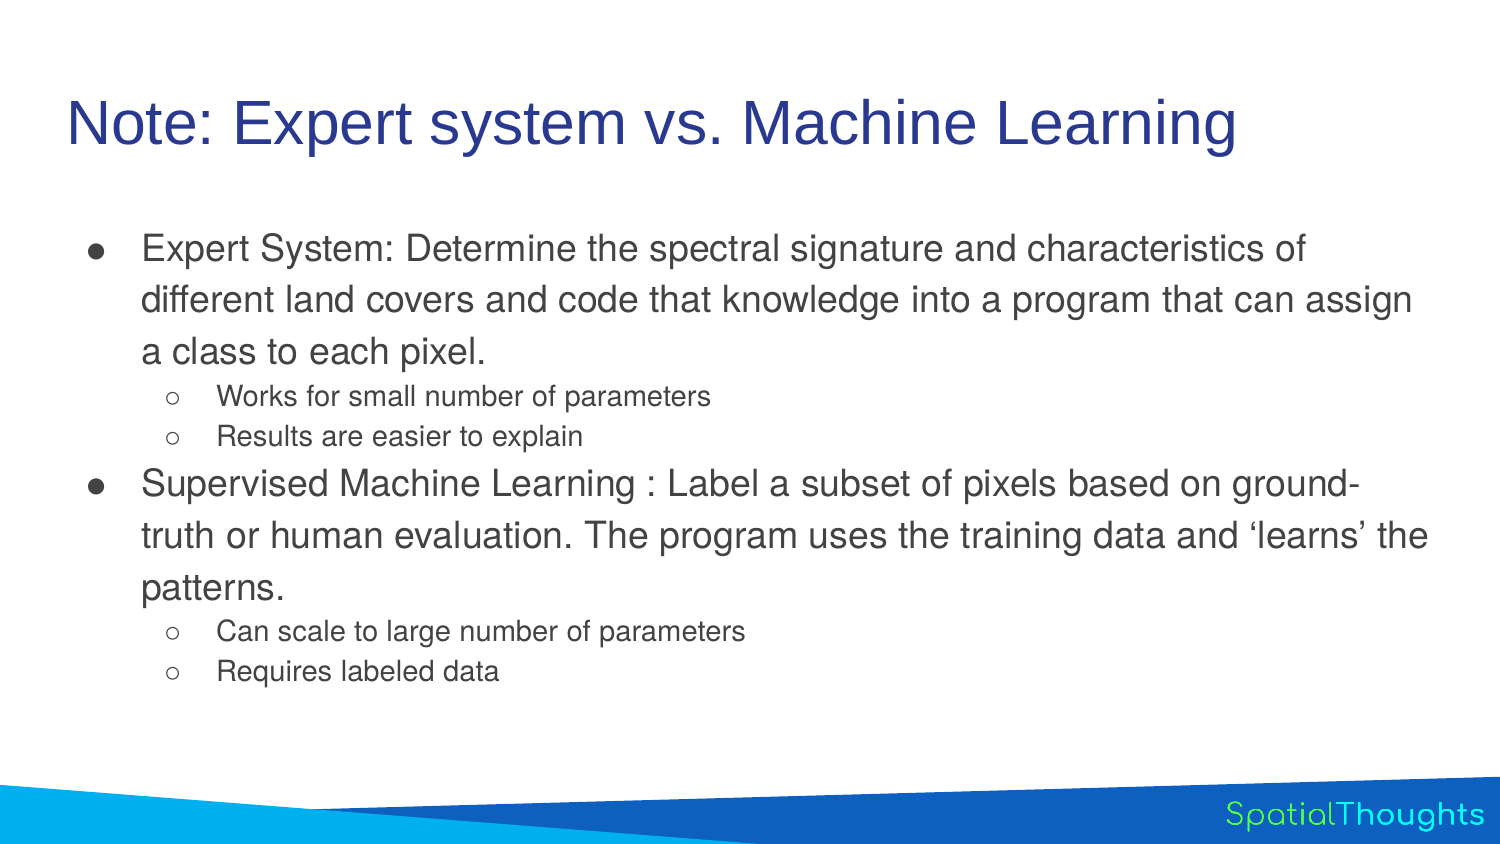

# Note: Expert system vs. Machine Learning
Expert System: Determine the spectral signature and characteristics of different land covers and code that knowledge into a program that can assign a class to each pixel.
Works for small number of parameters
Results are easier to explain
Supervised Machine Learning : Label a subset of pixels based on ground-truth or human evaluation. The program uses the training data and ‘learns’ the patterns.
Can scale to large number of parameters
Requires labeled data